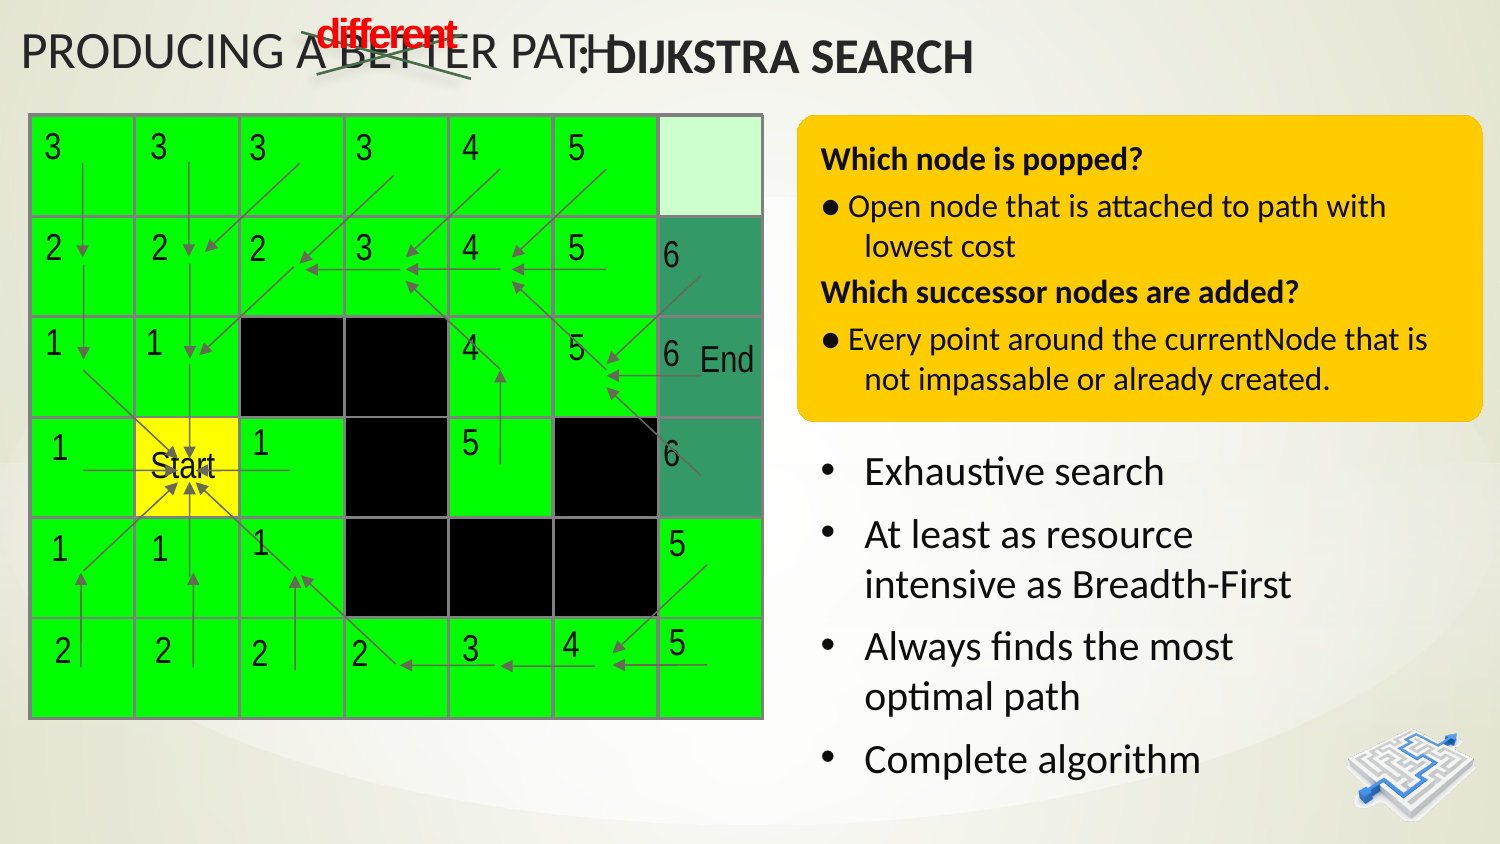

different
: Dijkstra Search
3
3

3

3

2
2
3

2

1
1

End

1

1

Start

1
1
1

3

2
2

2
2

3
3
4

3

3

5

2
2
3
4
5

2

1
1

4
5

End

1
5

1

Start

1
1
1

4
3

2
2

2
2

End

Start

2
2

1
1

End

1

1

Start

1
1
1

2
2

2

1
1

End

1

1

Start

1
1
1

2
2

2

1
1

End

1

1

Start

1
1
1

2
2

2
2

2

1
1

End

1

1

Start

1
1
1

2
2

2
2

3
3

2
2

2

1
1

End

1

1

Start

1
1
1

2
2

2
2

3
3

3

2
2

2

1
1

End

1

1

Start

1
1
1

2
2

2
2

3
3

3

3

2
2
3

2

1
1

End

1

1

Start

1
1
1

2
2

2
2

3
3
4

3

3

2
2
3
4

2

1
1

4

End

1

1

Start

1
1
1

3

2
2

2
2

3
3
4

3

3

2
2
3
4

2

1
1

4

End

1

1

Start

1
1
1

4
3

2
2

2
2

3
3
4

3

3

5

2
2
3
4
5

2

1
1

4
5

End

1

1

Start

1
1
1

4
3

2
2

2
2

3
3
4

3

3

5

2
2
3
4
5

2

1
1

4
5

End

1
5

1

Start

1
5
1
1

5
4
3

2
2

2
2

3
3
4

3

3

5

2
2
3
4
5

2
6

1
1

4
5

6
End

1
5

1

6
Start

1
5
1
1

5
4
3

2
2

2
2

1
1

End

1

1

Start

1
1
1

Which node is popped?
● Open node that is attached to path with lowest cost
Which successor nodes are added?
● Every point around the currentNode that is not impassable or already created.
Exhaustive search
At least as resource intensive as Breadth-First
Always finds the most optimal path
Complete algorithm